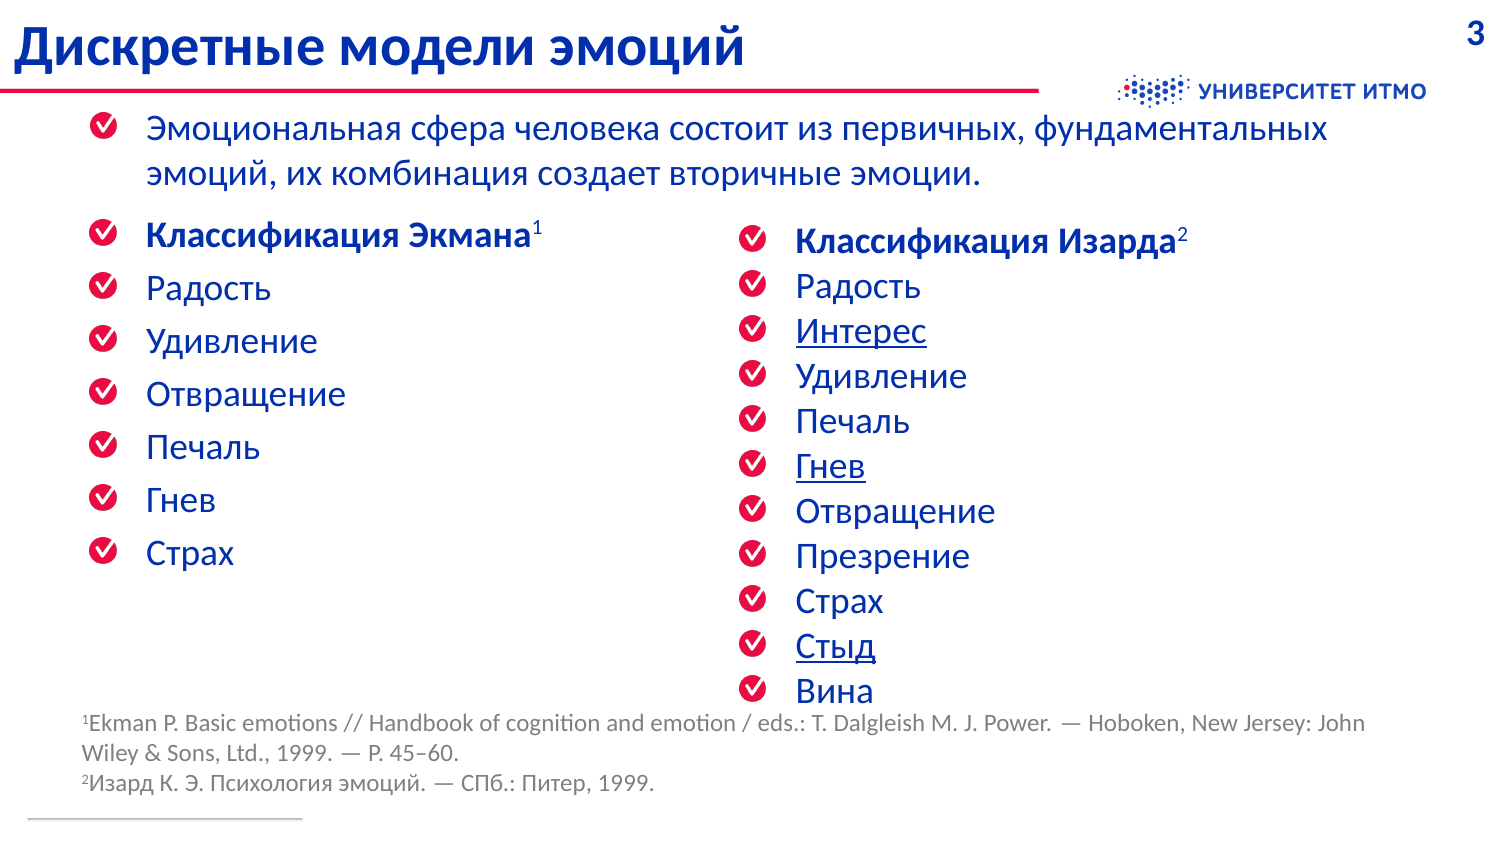

Дискретные модели эмоций

3
Эмоциональная сфера человека состоит из первичных, фундаментальных эмоций, их комбинация создает вторичные эмоции.

Классификация Экмана1
Радость
Удивление
Отвращение
Печаль
Гнев
Страх

Классификация Изарда2
Радость
Интерес
Удивление
Печаль
Гнев
Отвращение
Презрение
Страх
Стыд
Вина

1Ekman P. Basic emotions // Handbook of cognition and emotion / eds.: T. Dalgleish M. J. Power. — Hoboken, New Jersey: John Wiley & Sons, Ltd., 1999. — P. 45–60.
2Изард К. Э. Психология эмоций. — СПб.: Питер, 1999.